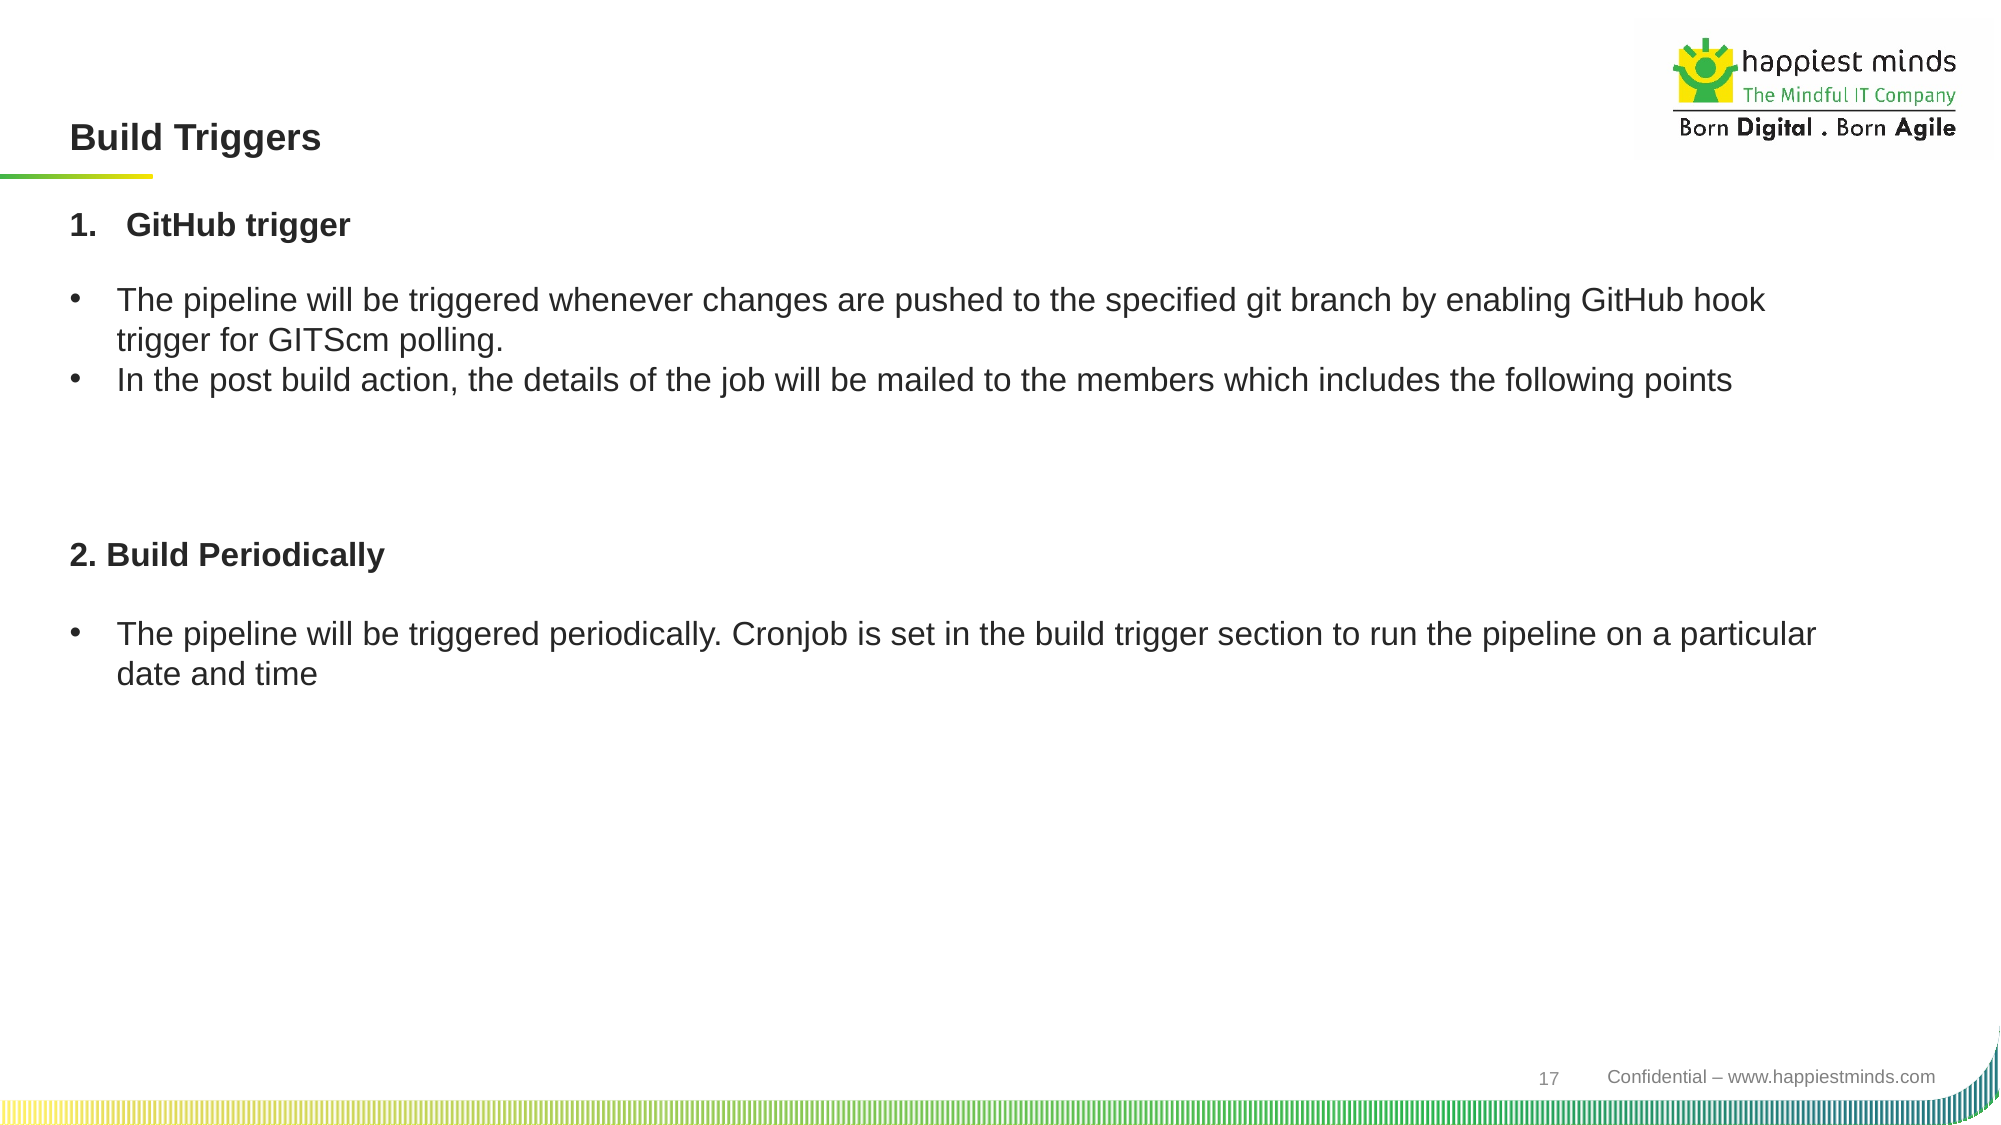

Build Triggers

GitHub trigger

The pipeline will be triggered whenever changes are pushed to the specified git branch by enabling GitHub hook trigger for GITScm polling.
In the post build action, the details of the job will be mailed to the members which includes the following points

2. Build Periodically

The pipeline will be triggered periodically. Cronjob is set in the build trigger section to run the pipeline on a particular date and time

17